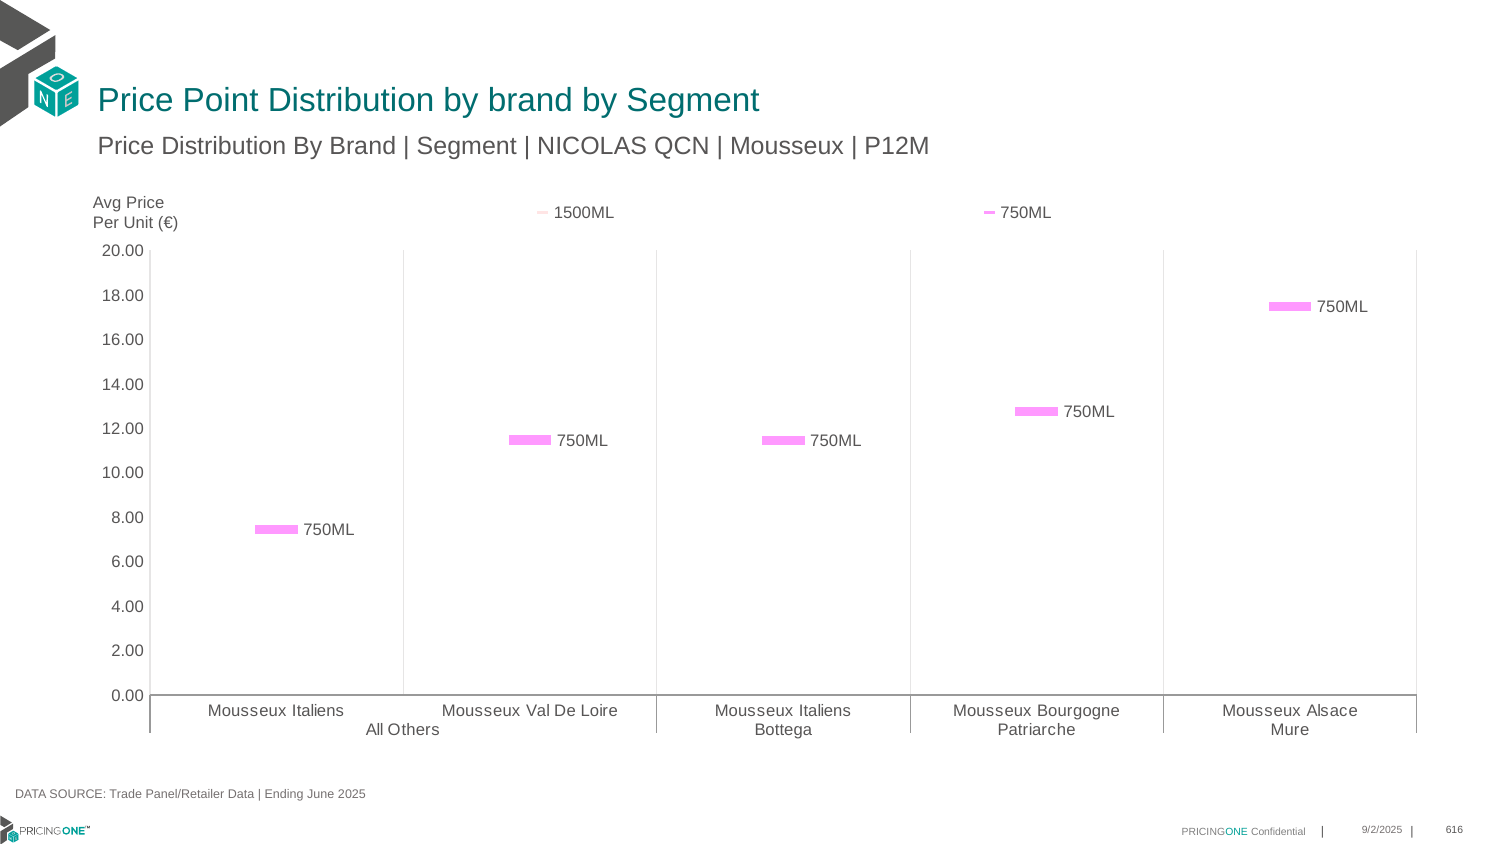

# Price Point Distribution by brand by Segment
Price Distribution By Brand | Segment | NICOLAS QCN | Mousseux | P12M

### Chart

| Category | 1500ML | 750ML |
|---|---|---|
| Mousseux Italiens | None | 7.441 |
| Mousseux Val De Loire | None | 11.4639 |
| Mousseux Italiens | None | 11.4527 |
| Mousseux Bourgogne | None | 12.753 |
| Mousseux Alsace | None | 17.4797 |
Avg Price
Per Unit (€)
DATA SOURCE: Trade Panel/Retailer Data | Ending June 2025
9/2/2025
616